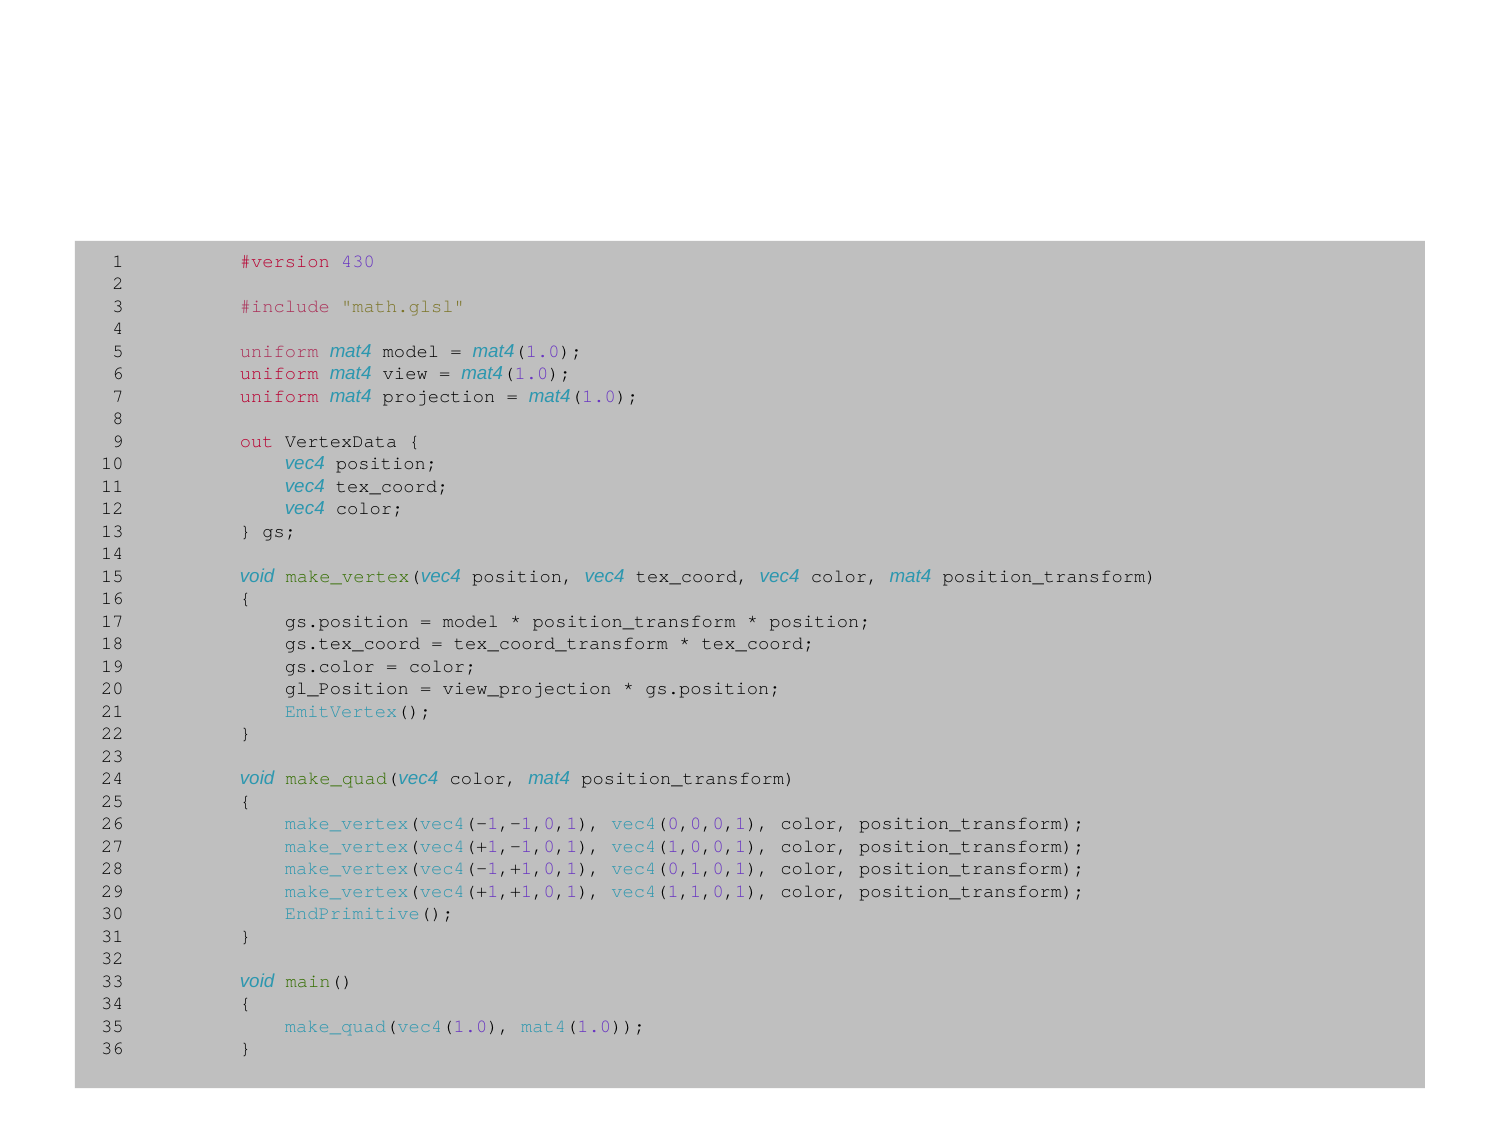

#
  1 	#version 430
  2
  3 	#include "math.glsl"
  4
  5 	uniform mat4 model = mat4(1.0);
  6 	uniform mat4 view = mat4(1.0);
  7 	uniform mat4 projection = mat4(1.0);
  8
  9 	out VertexData {
 10 	    vec4 position;
 11 	    vec4 tex_coord;
 12 	    vec4 color;
 13 	} gs;
 14
 15 	void make_vertex(vec4 position, vec4 tex_coord, vec4 color, mat4 position_transform)
 16 	{
 17 	    gs.position = model * position_transform * position;
 18 	    gs.tex_coord = tex_coord_transform * tex_coord;
 19 	    gs.color = color;
 20 	    gl_Position = view_projection * gs.position;
 21 	    EmitVertex();
 22 	}
 23
 24 	void make_quad(vec4 color, mat4 position_transform)
 25 	{
 26 	    make_vertex(vec4(-1,-1,0,1), vec4(0,0,0,1), color, position_transform);
 27 	    make_vertex(vec4(+1,-1,0,1), vec4(1,0,0,1), color, position_transform);
 28 	    make_vertex(vec4(-1,+1,0,1), vec4(0,1,0,1), color, position_transform);
 29 	    make_vertex(vec4(+1,+1,0,1), vec4(1,1,0,1), color, position_transform);
 30 	    EndPrimitive();
 31 	}
 32
 33 	void main()
 34 	{
 35 	    make_quad(vec4(1.0), mat4(1.0));
 36 	}